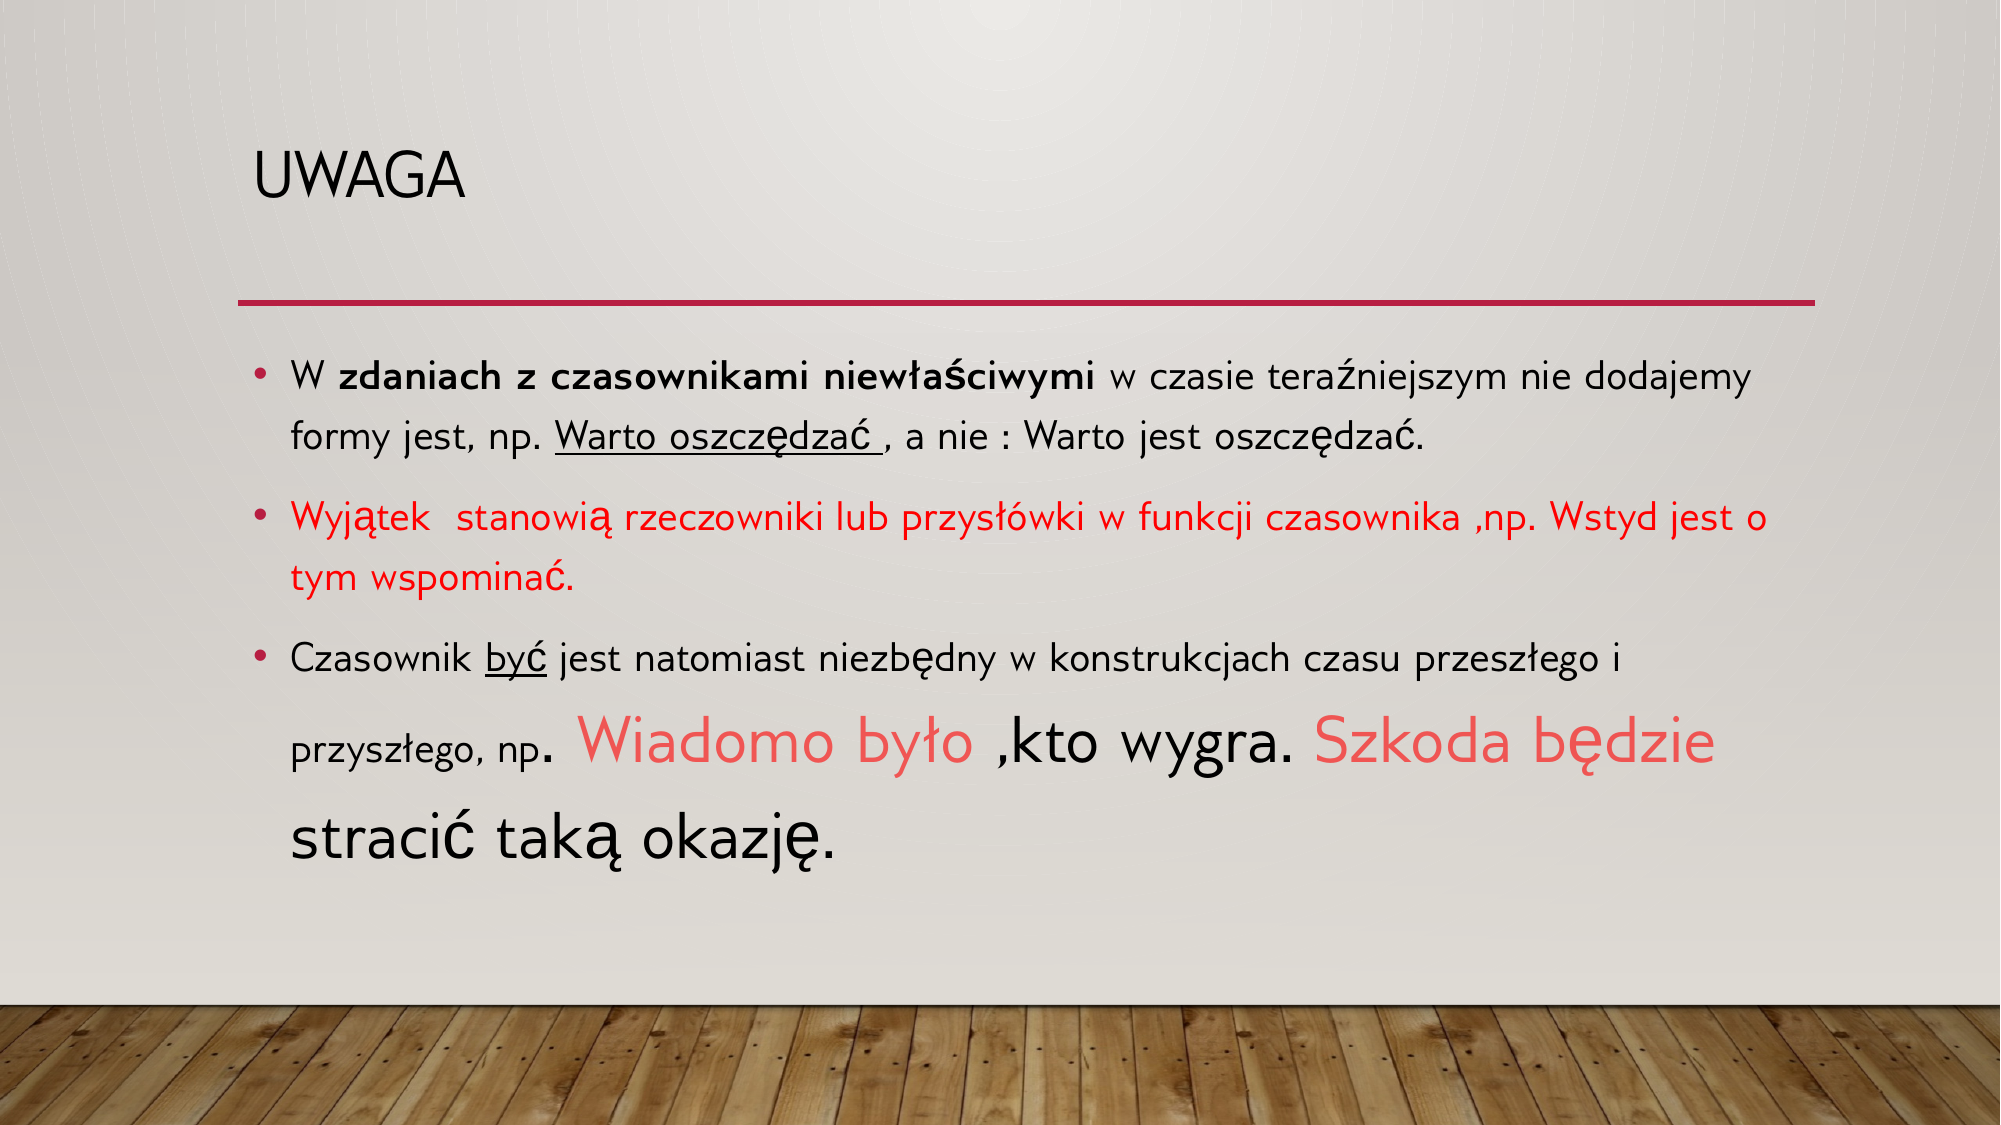

# Uwaga
W zdaniach z czasownikami niewłaściwymi w czasie teraźniejszym nie dodajemy formy jest, np. Warto oszczędzać , a nie : Warto jest oszczędzać.
Wyjątek  stanowią rzeczowniki lub przysłówki w funkcji czasownika ,np. Wstyd jest o tym wspominać.
Czasownik być jest natomiast niezbędny w konstrukcjach czasu przeszłego i przyszłego, np. Wiadomo było ,kto wygra. Szkoda będzie stracić taką okazję.